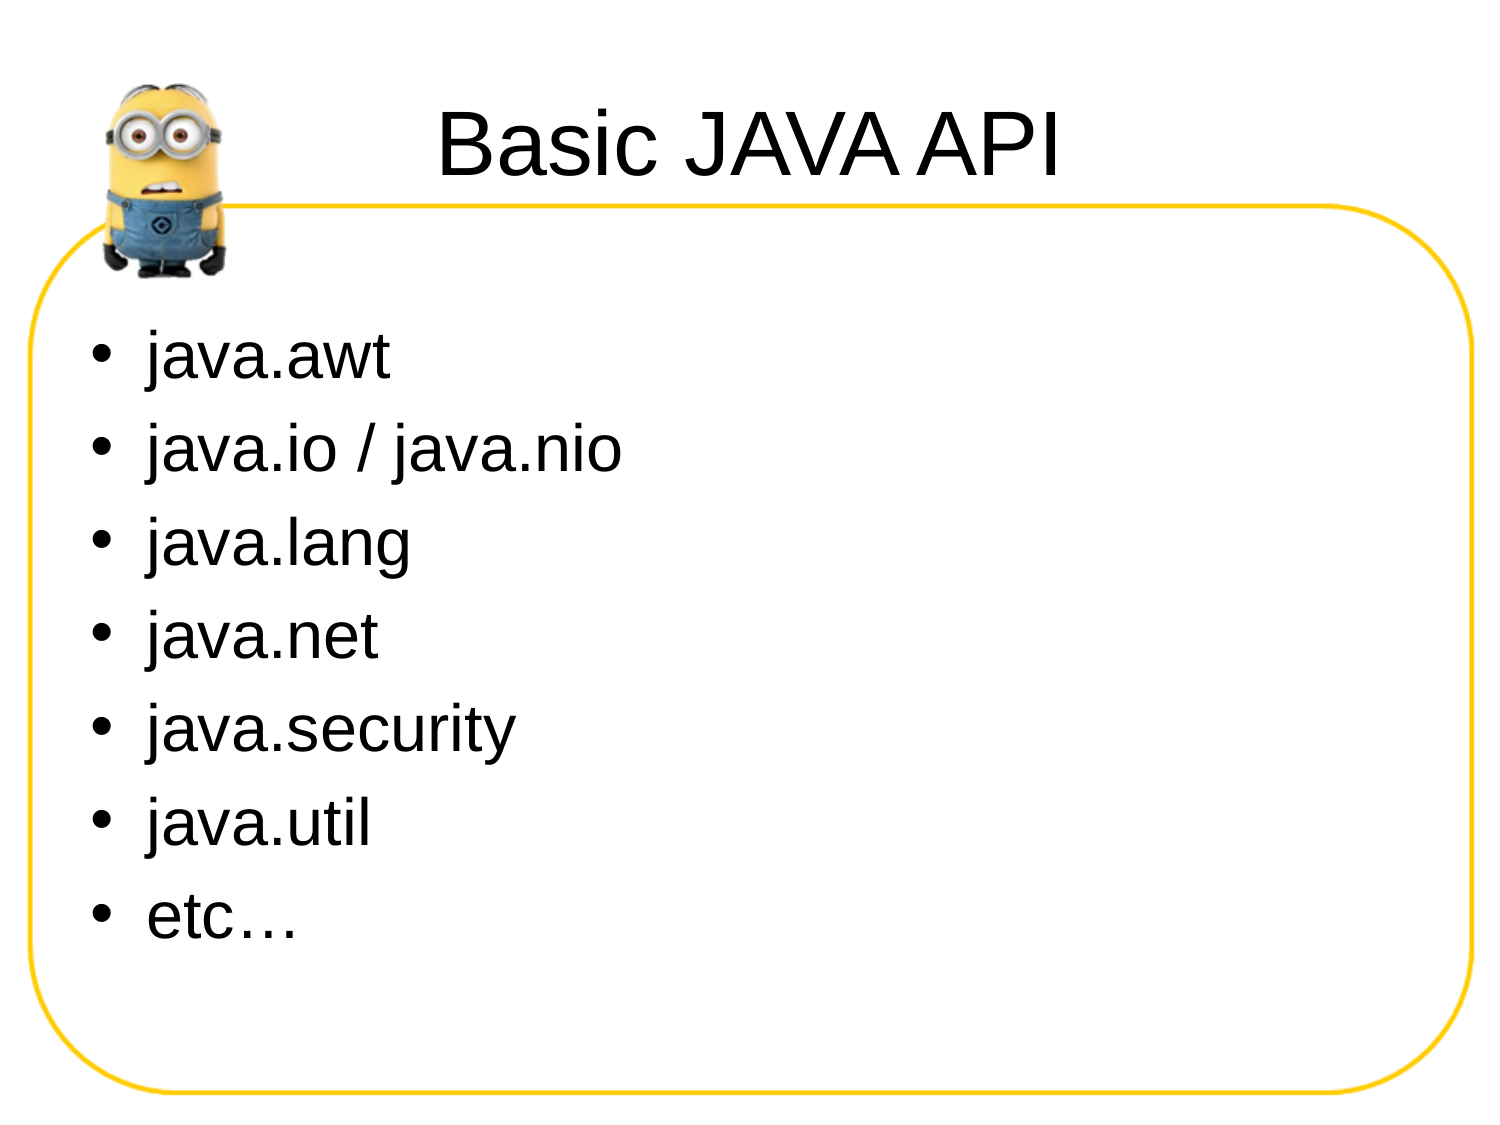

# Basic JAVA API
java.awt
java.io / java.nio
java.lang
java.net
java.security
java.util
etc…